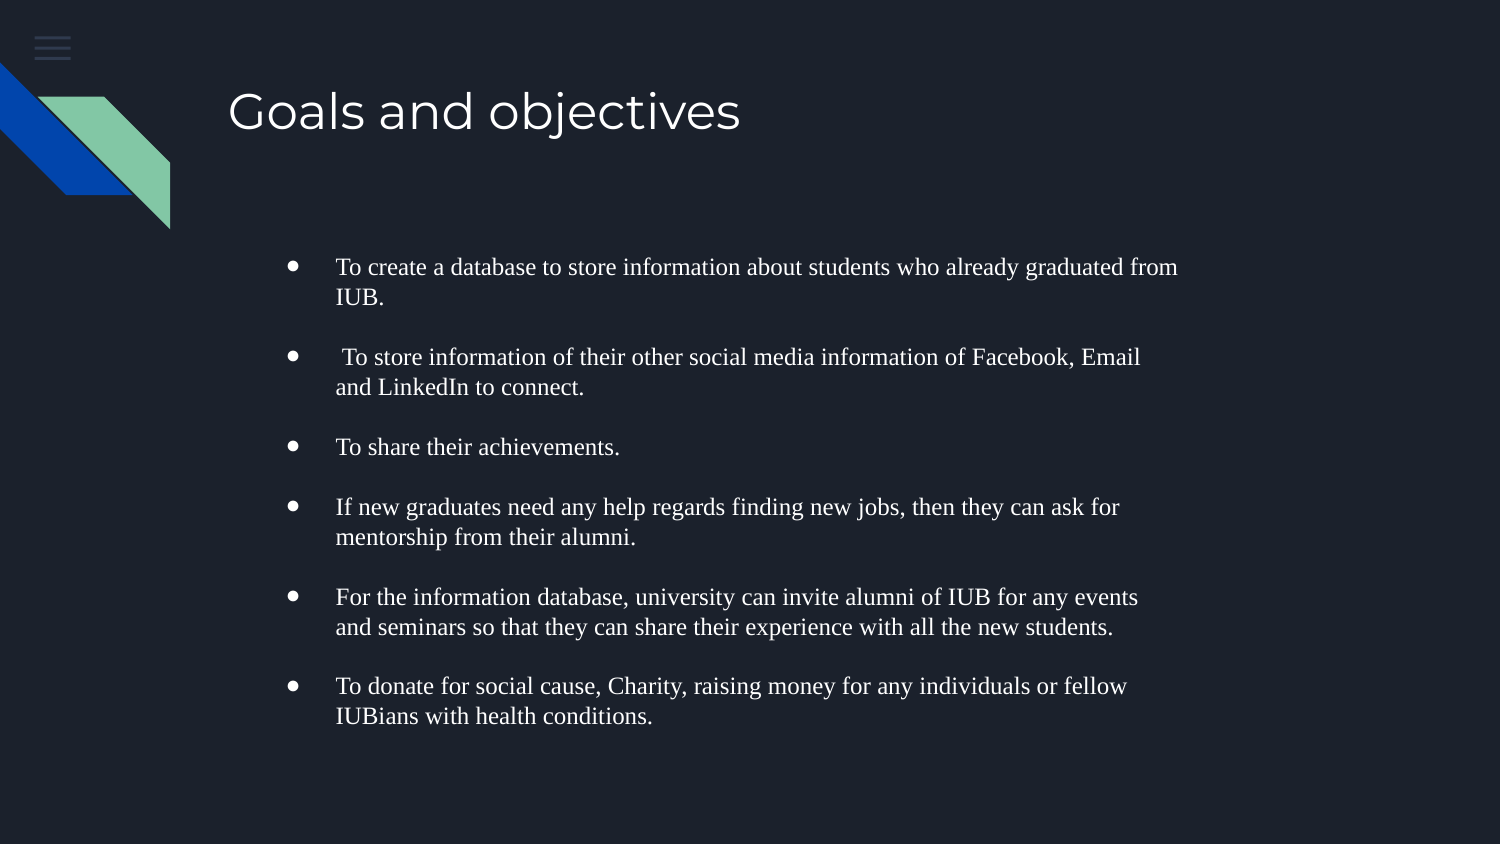

# Goals and objectives
To create a database to store information about students who already graduated from IUB.

 To store information of their other social media information of Facebook, Email and LinkedIn to connect.

To share their achievements.

If new graduates need any help regards finding new jobs, then they can ask for mentorship from their alumni.

For the information database, university can invite alumni of IUB for any events and seminars so that they can share their experience with all the new students.

To donate for social cause, Charity, raising money for any individuals or fellow IUBians with health conditions.